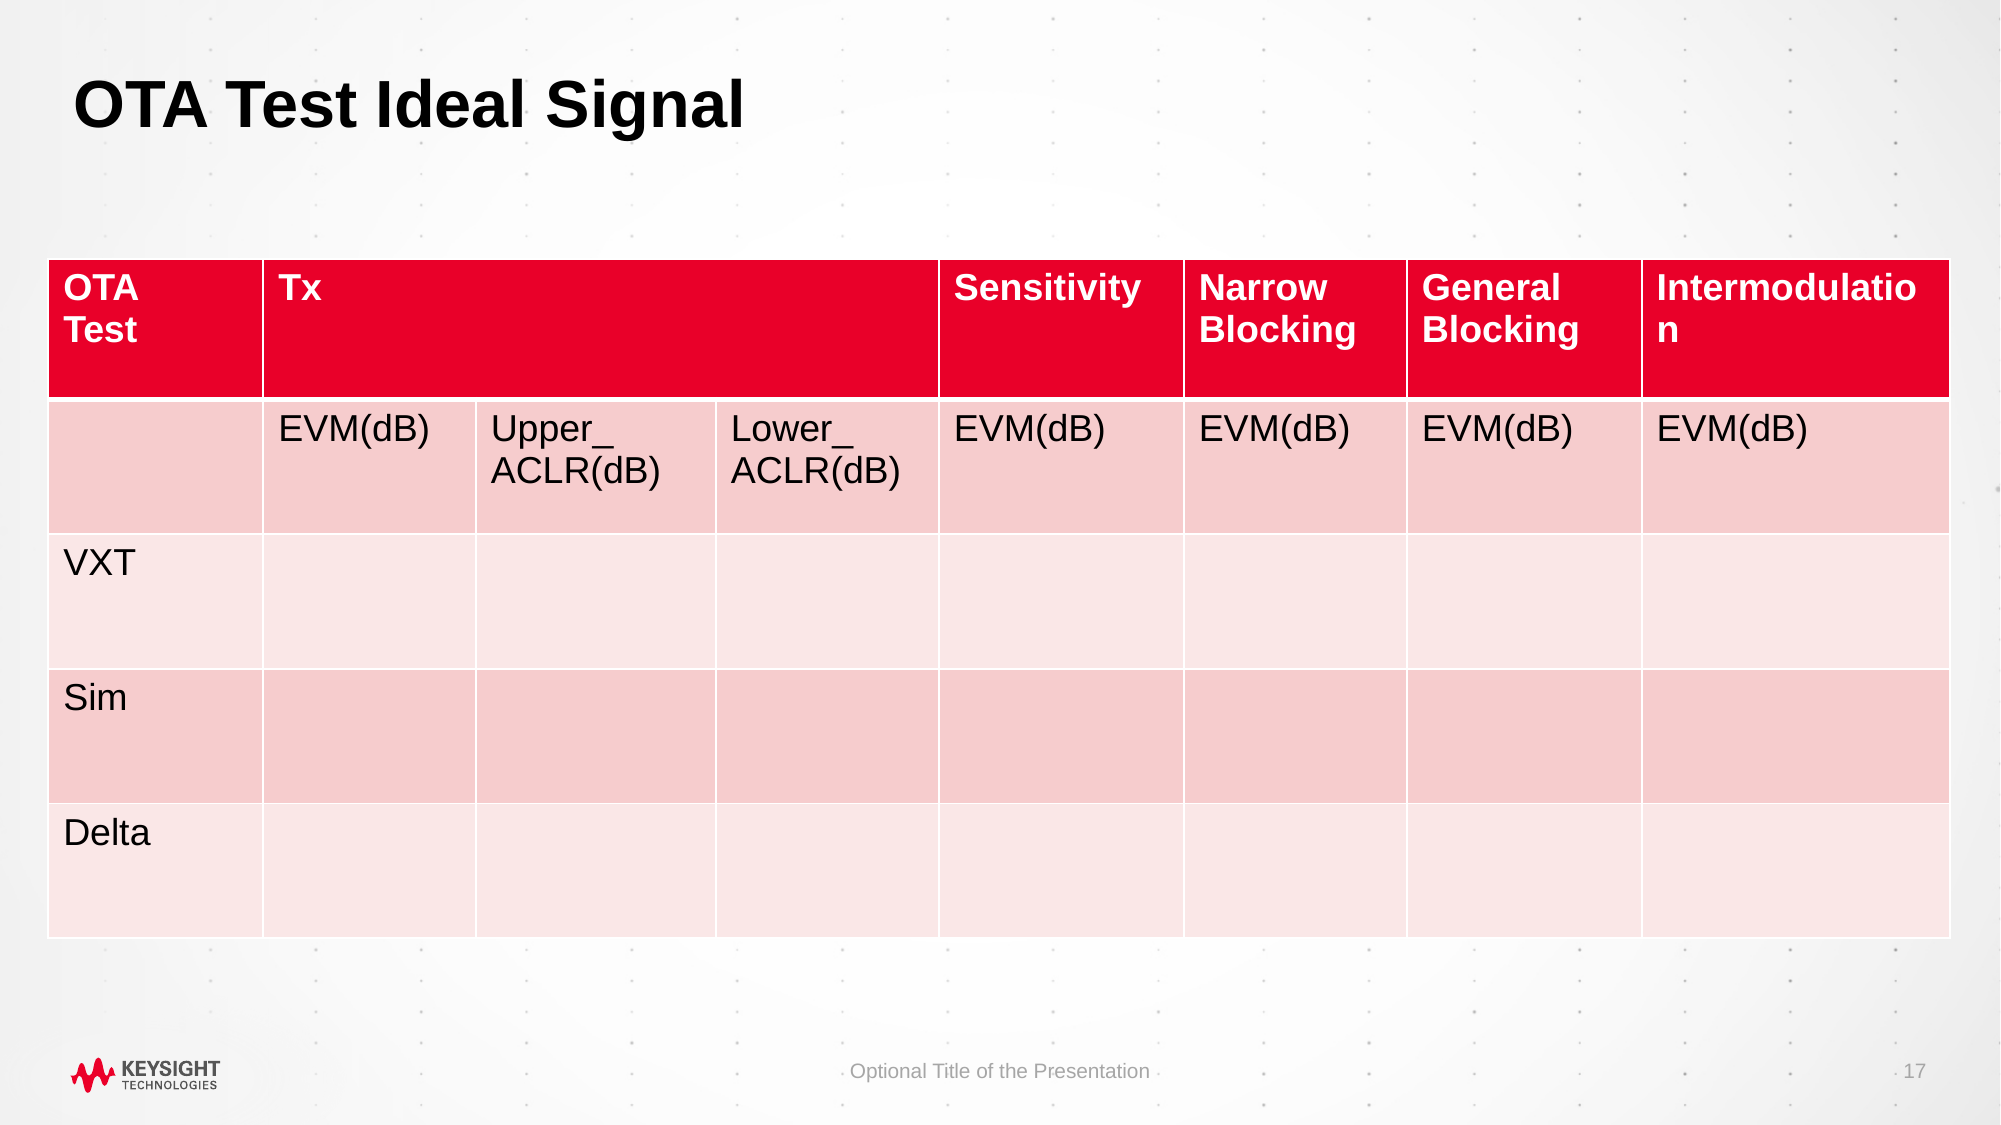

# OTA Test Ideal Signal

| OTA Test | Tx |  |  | Sensitivity | Narrow Blocking | General Blocking | Intermodulation |
| --- | --- | --- | --- | --- | --- | --- | --- |
|  | EVM(dB) | Upper\_ ACLR(dB) | Lower\_ ACLR(dB) | EVM(dB) | EVM(dB) | EVM(dB) | EVM(dB) |
| VXT |  |  |  |  |  |  |  |
| Sim |  |  |  |  |  |  |  |
| Delta |  |  |  |  |  |  |  |
Optional Title of the Presentation